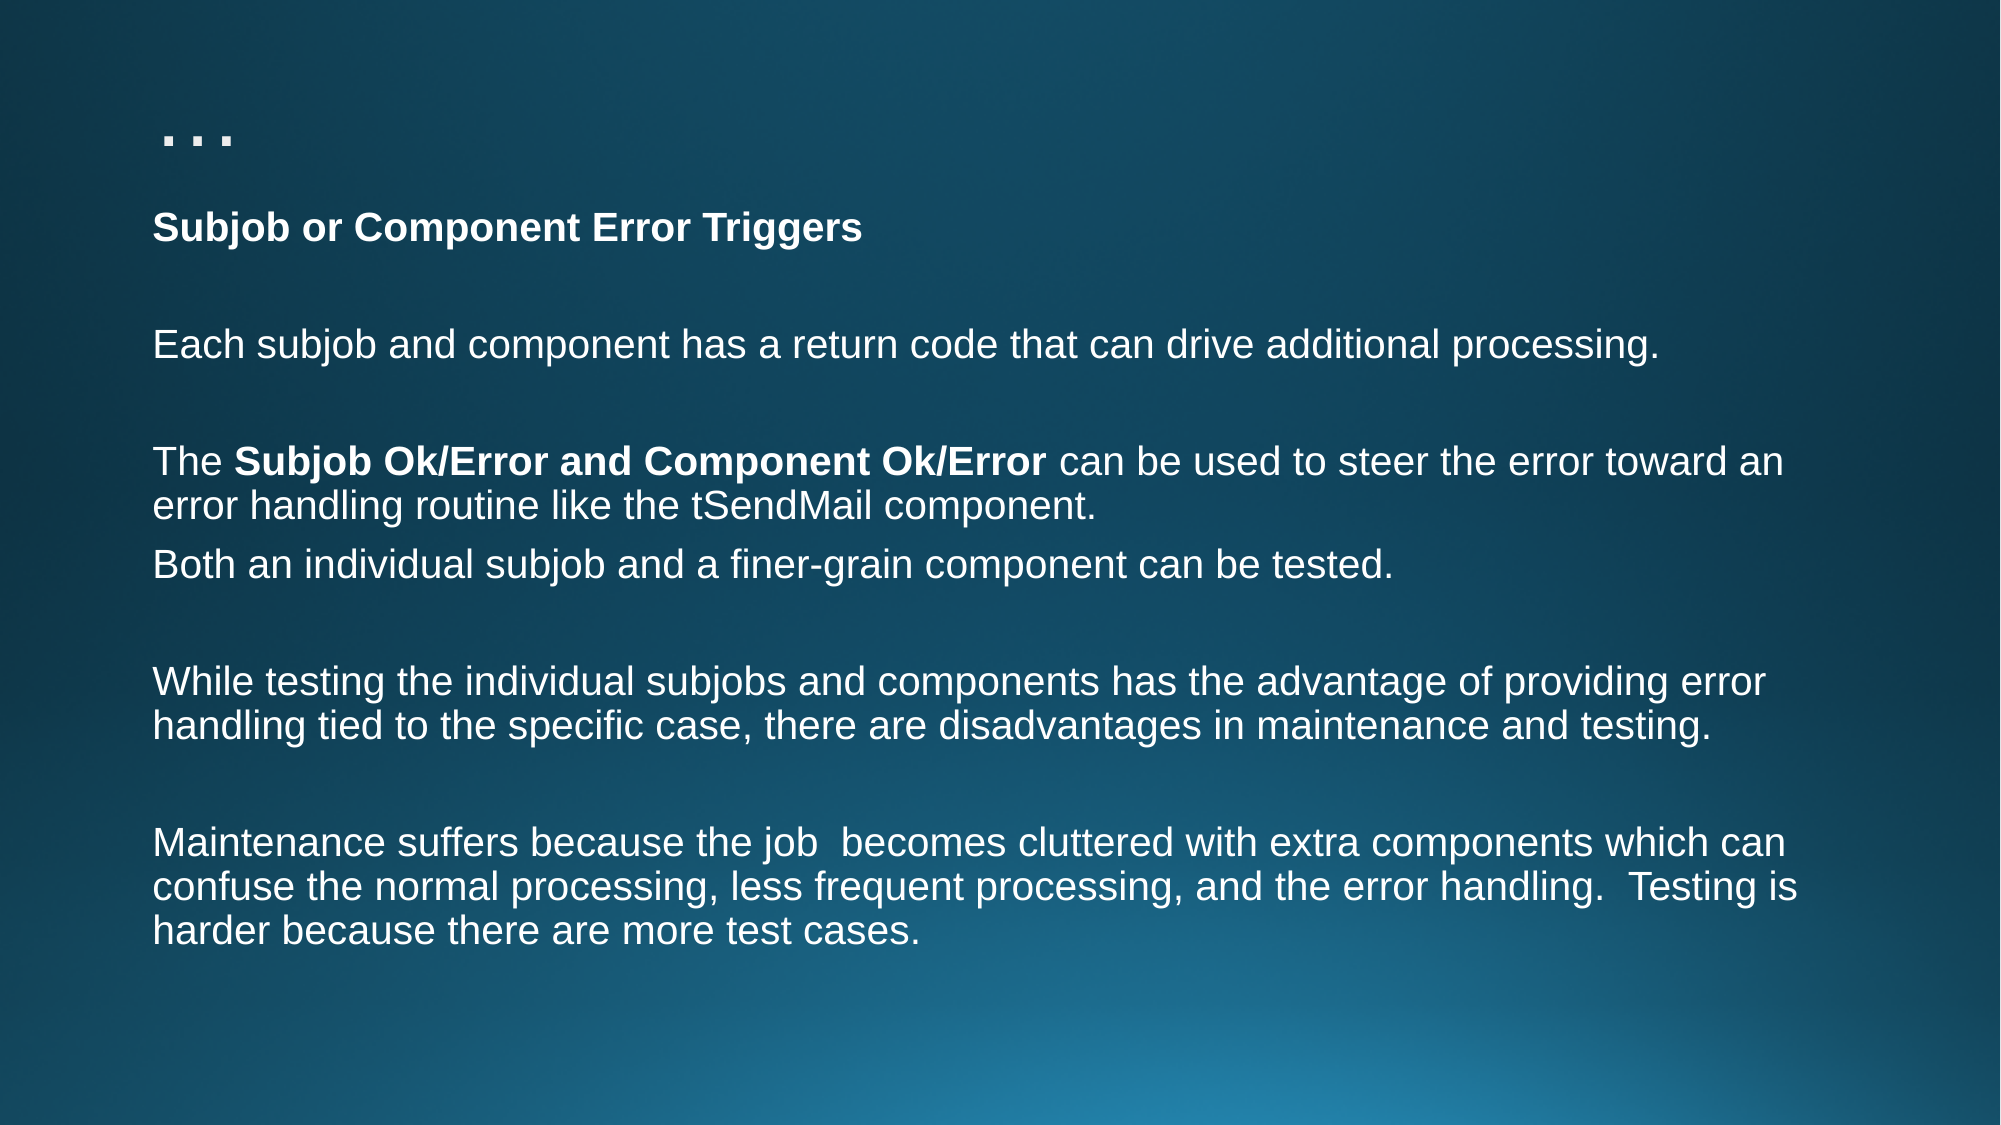

…
Subjob or Component Error Triggers

Each subjob and component has a return code that can drive additional processing.

The Subjob Ok/Error and Component Ok/Error can be used to steer the error toward an error handling routine like the tSendMail component.
Both an individual subjob and a finer-grain component can be tested.

While testing the individual subjobs and components has the advantage of providing error handling tied to the specific case, there are disadvantages in maintenance and testing.

Maintenance suffers because the job  becomes cluttered with extra components which can confuse the normal processing, less frequent processing, and the error handling.  Testing is harder because there are more test cases.